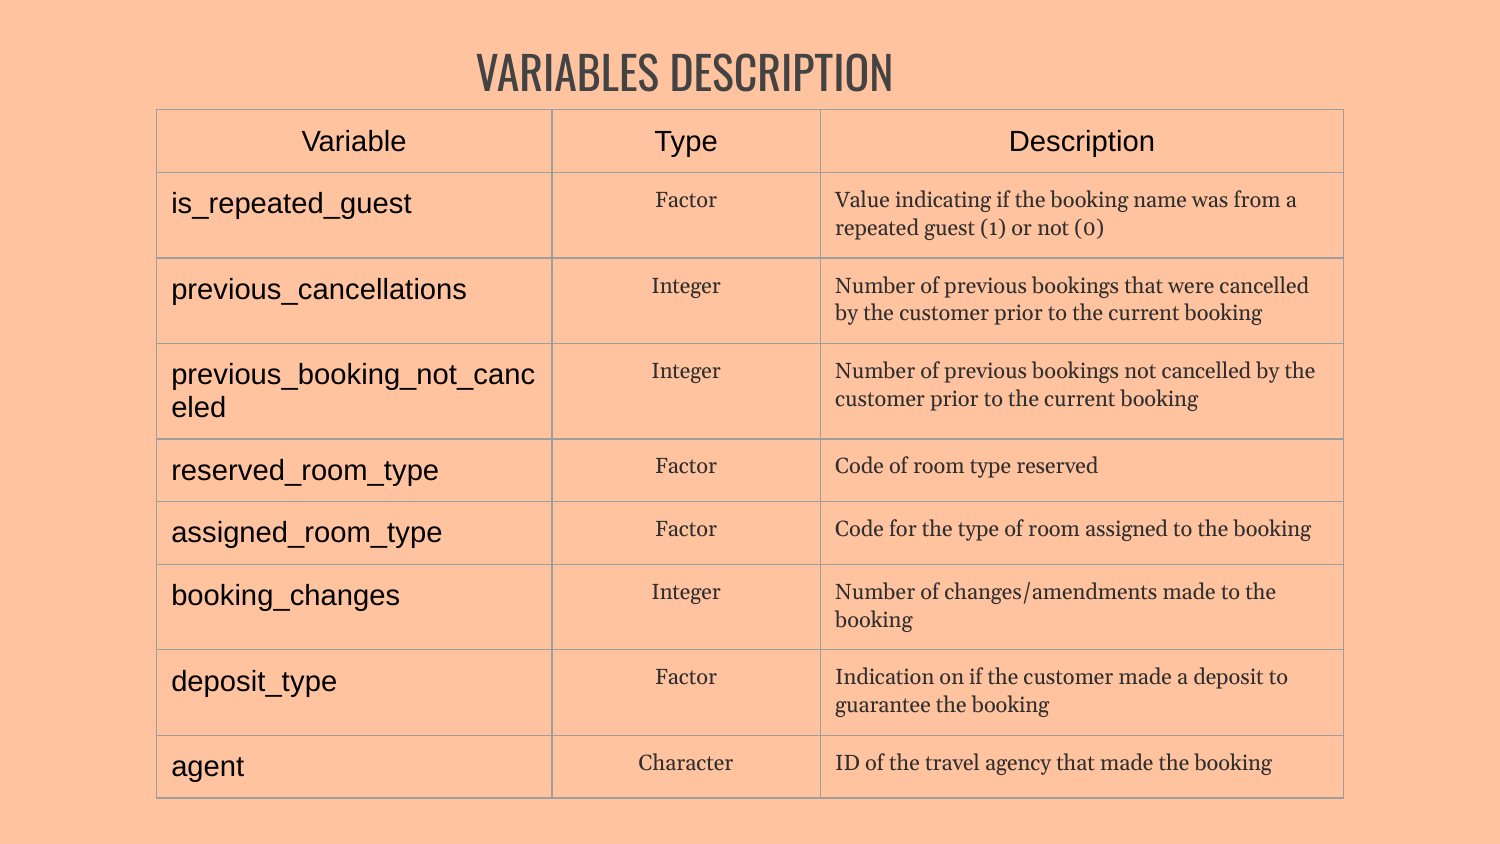

# VARIABLES DESCRIPTION
| Variable | Type | Description |
| --- | --- | --- |
| is\_repeated\_guest | Factor | Value indicating if the booking name was from a repeated guest (1) or not (0) |
| previous\_cancellations | Integer | Number of previous bookings that were cancelled by the customer prior to the current booking |
| previous\_booking\_not\_canceled | Integer | Number of previous bookings not cancelled by the customer prior to the current booking |
| reserved\_room\_type | Factor | Code of room type reserved |
| assigned\_room\_type | Factor | Code for the type of room assigned to the booking |
| booking\_changes | Integer | Number of changes/amendments made to the booking |
| deposit\_type | Factor | Indication on if the customer made a deposit to guarantee the booking |
| agent | Character | ID of the travel agency that made the booking |